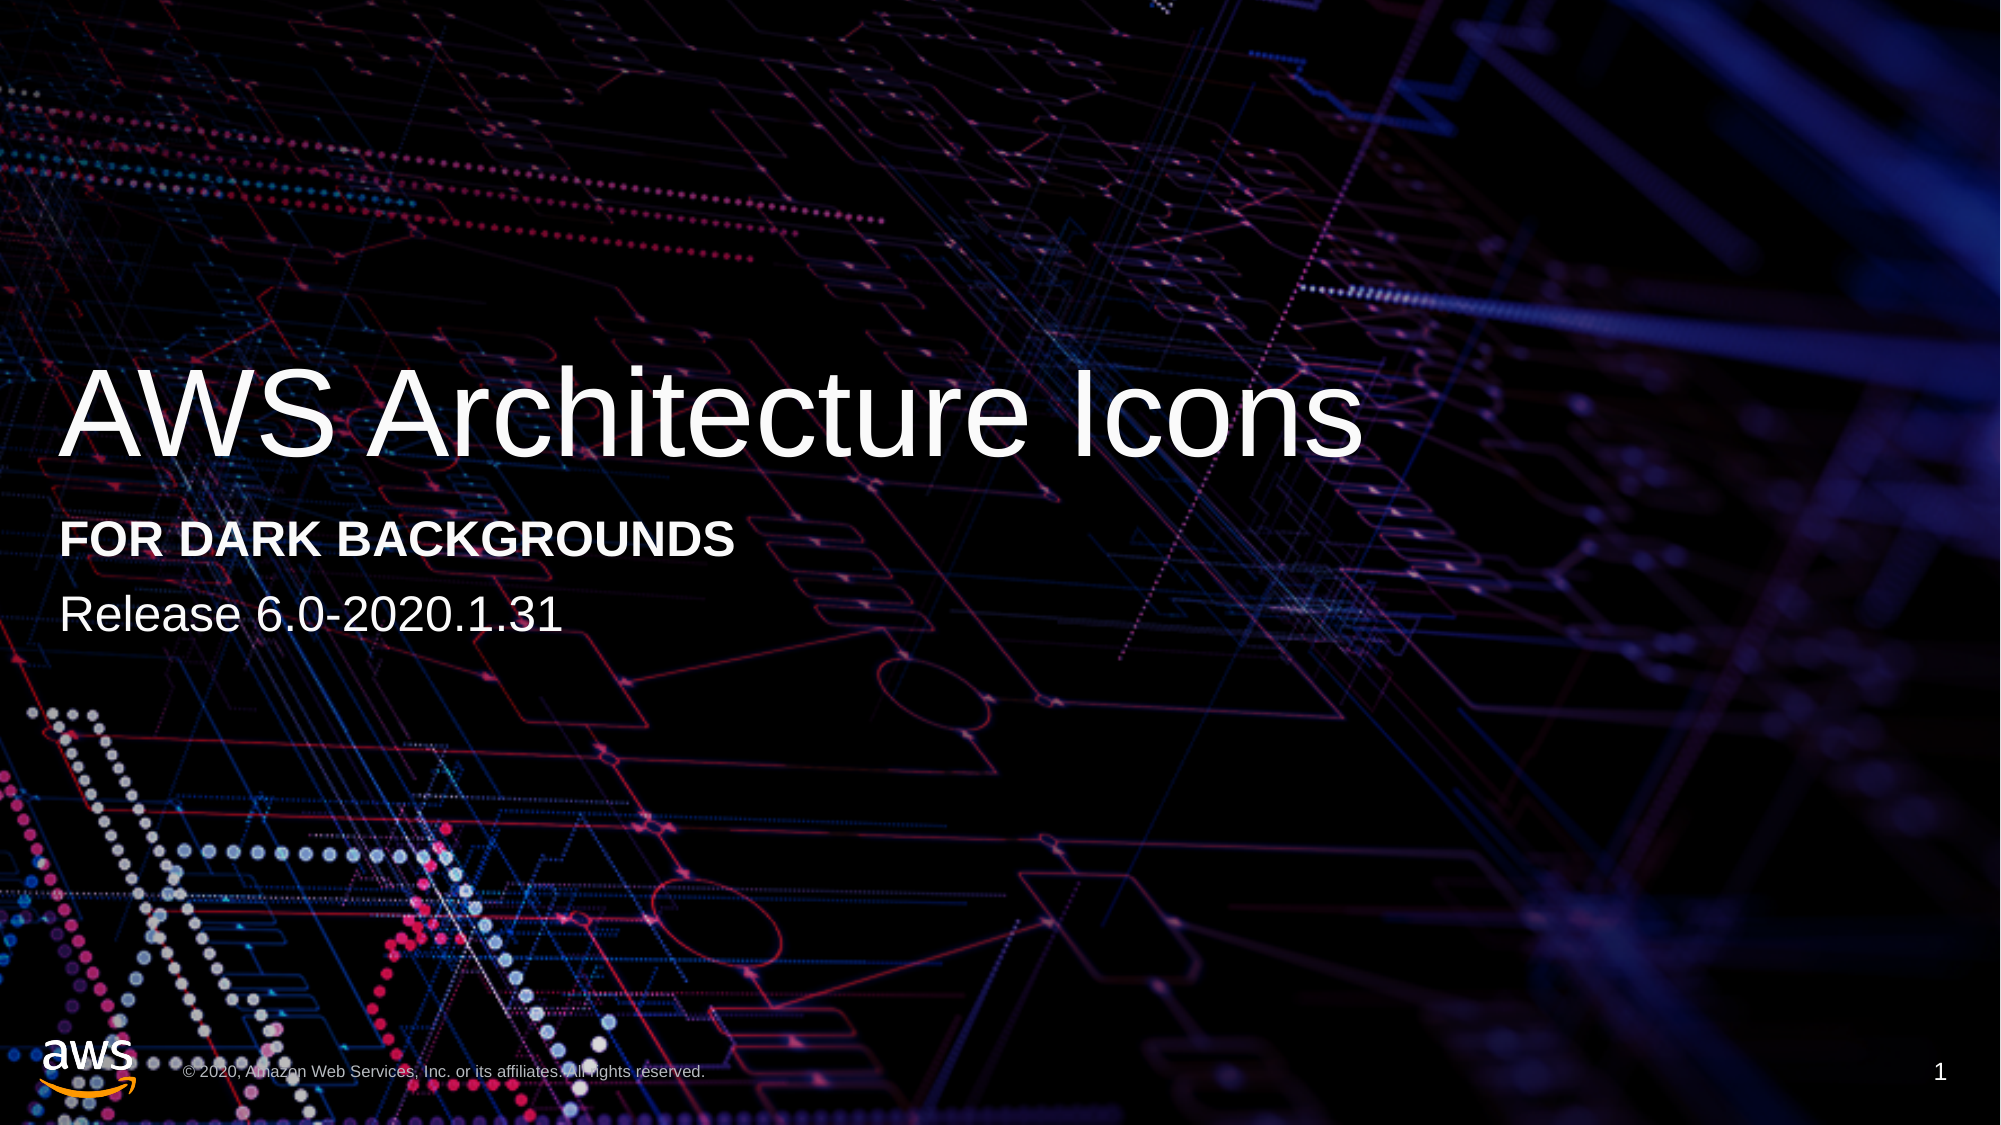

# AWS Architecture Icons
FOR DARK BACKGROUNDS
Release 6.0-2020.1.31
1